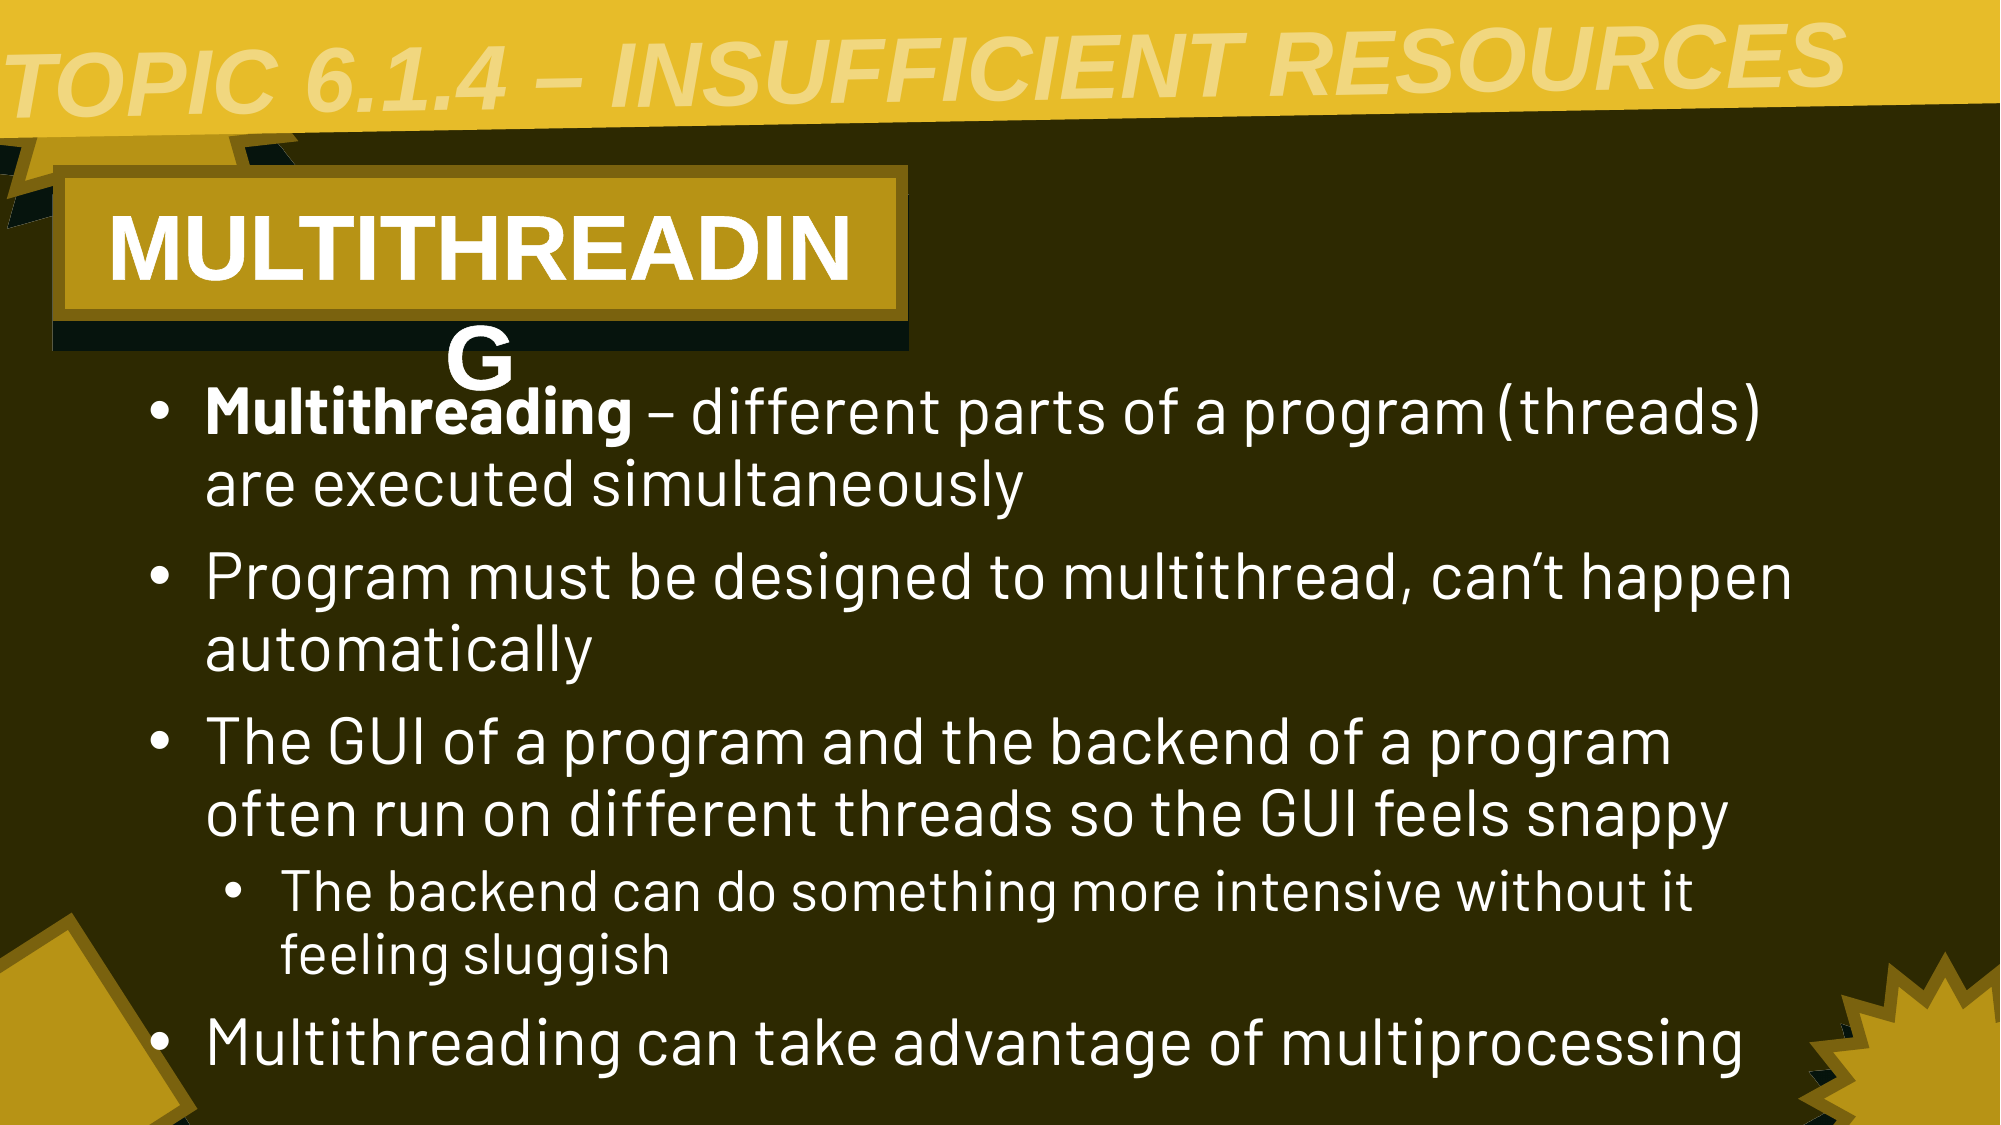

TOPIC 6.1.4 – INSUFFICIENT RESOURCES

MULTITHREADING
Multithreading – different parts of a program (threads) are executed simultaneously
Program must be designed to multithread, can’t happen automatically
The GUI of a program and the backend of a program often run on different threads so the GUI feels snappy
The backend can do something more intensive without it feeling sluggish
Multithreading can take advantage of multiprocessing